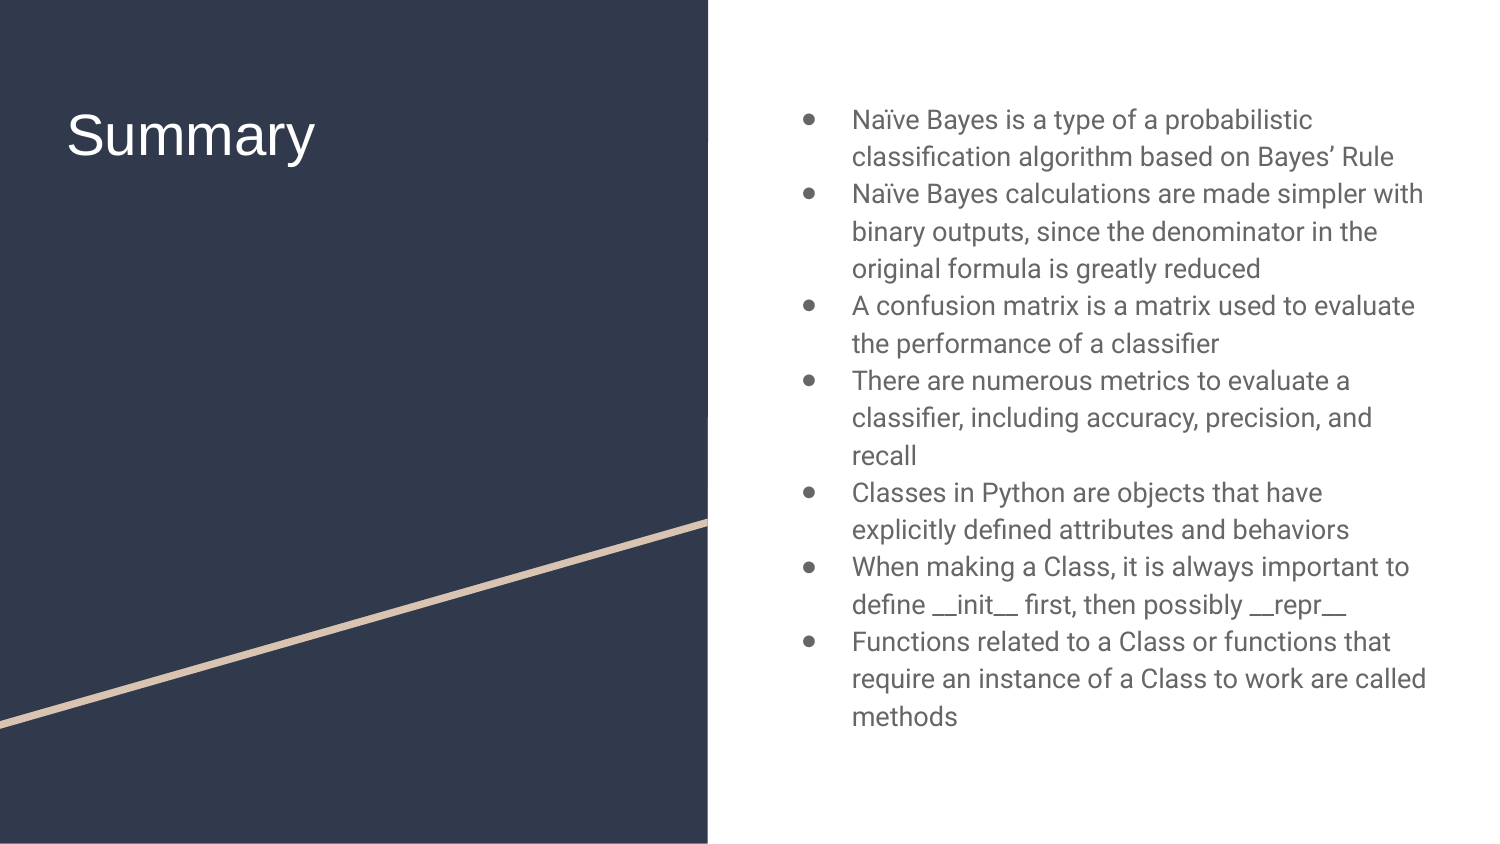

# Summary
Naïve Bayes is a type of a probabilistic classification algorithm based on Bayes’ Rule
Naïve Bayes calculations are made simpler with binary outputs, since the denominator in the original formula is greatly reduced
A confusion matrix is a matrix used to evaluate the performance of a classifier
There are numerous metrics to evaluate a classifier, including accuracy, precision, and recall
Classes in Python are objects that have explicitly defined attributes and behaviors
When making a Class, it is always important to define __init__ first, then possibly __repr__
Functions related to a Class or functions that require an instance of a Class to work are called methods